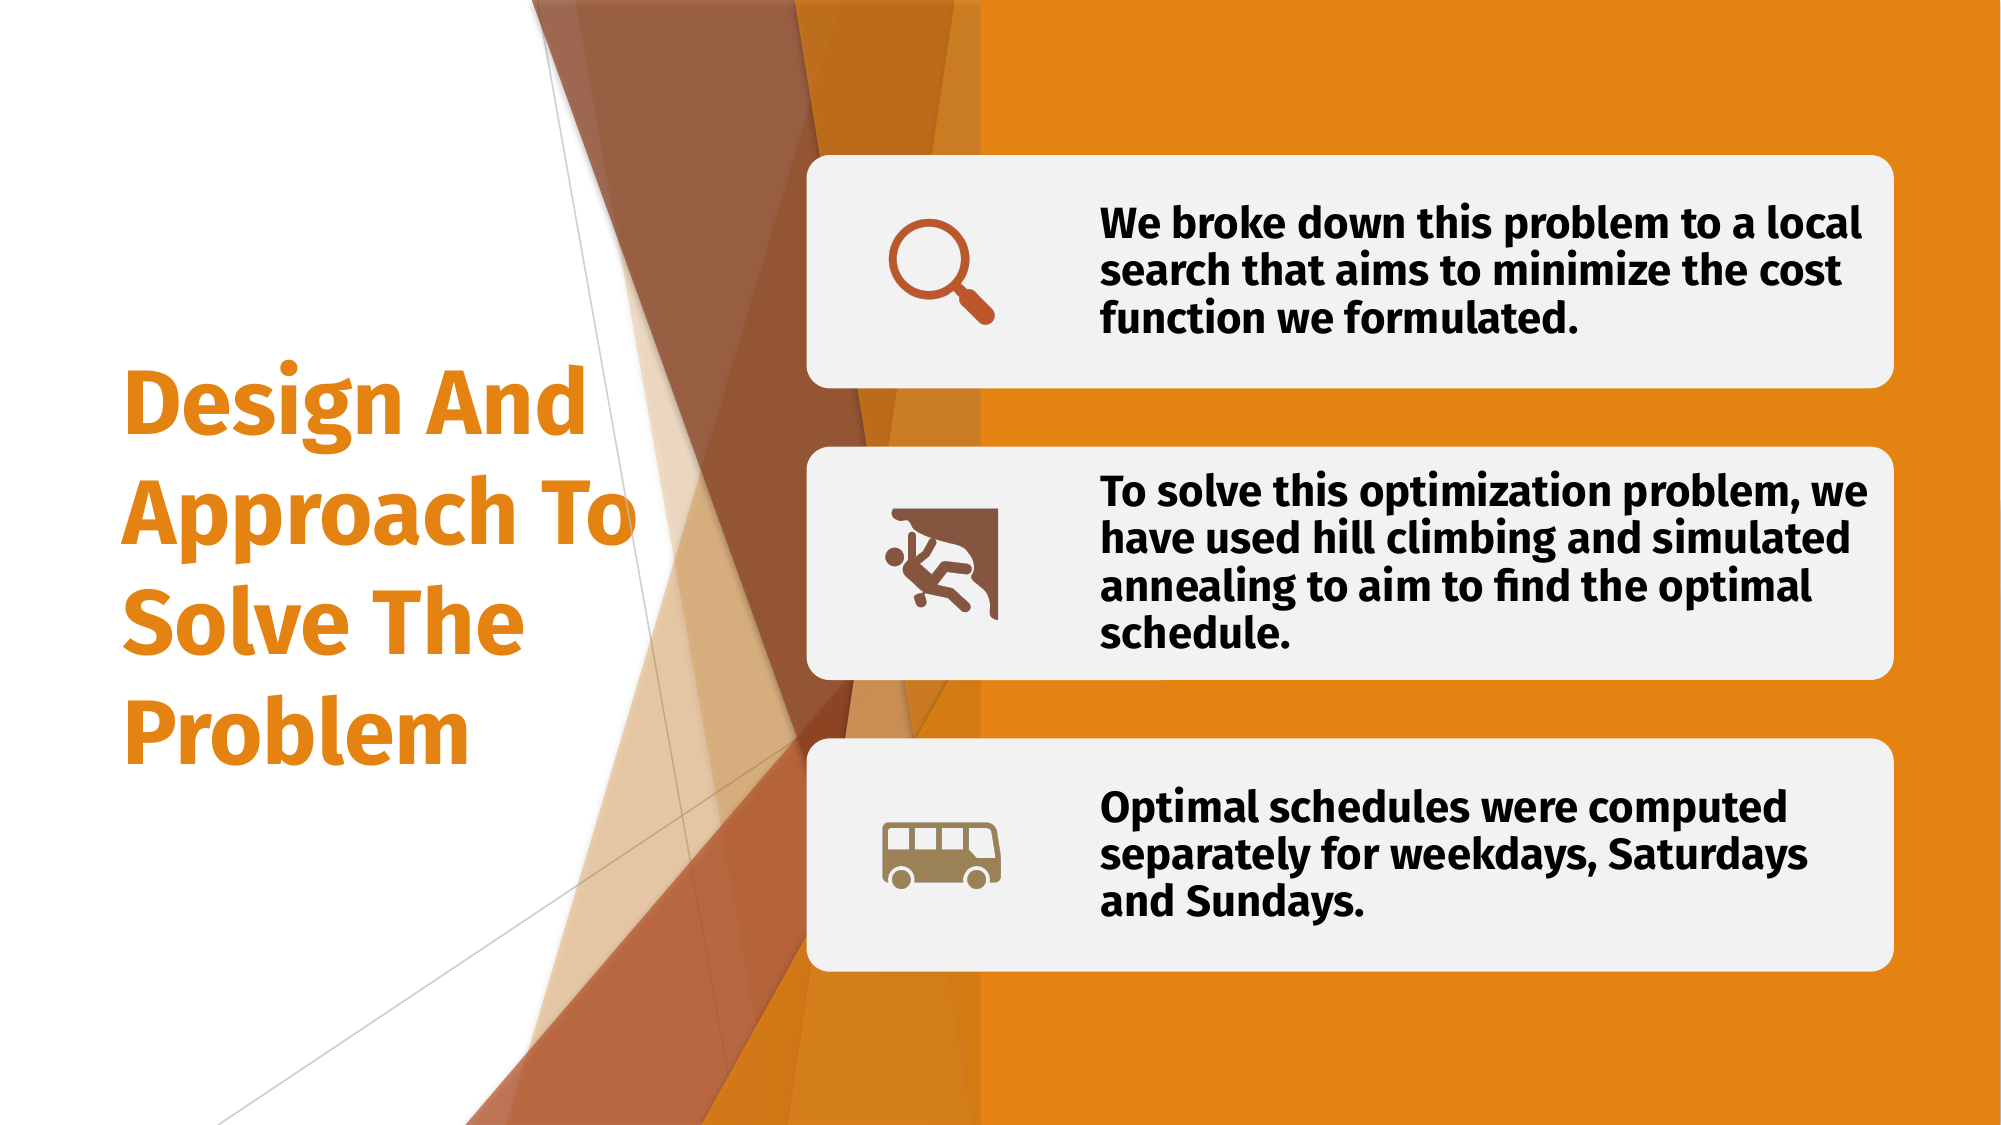

We broke down this problem to a local search that aims to minimize the cost function we formulated.
To solve this optimization problem, we have used hill climbing and simulated annealing to aim to find the optimal schedule.
Optimal schedules were computed separately for weekdays, Saturdays and Sundays.
# Design And Approach To Solve The Problem